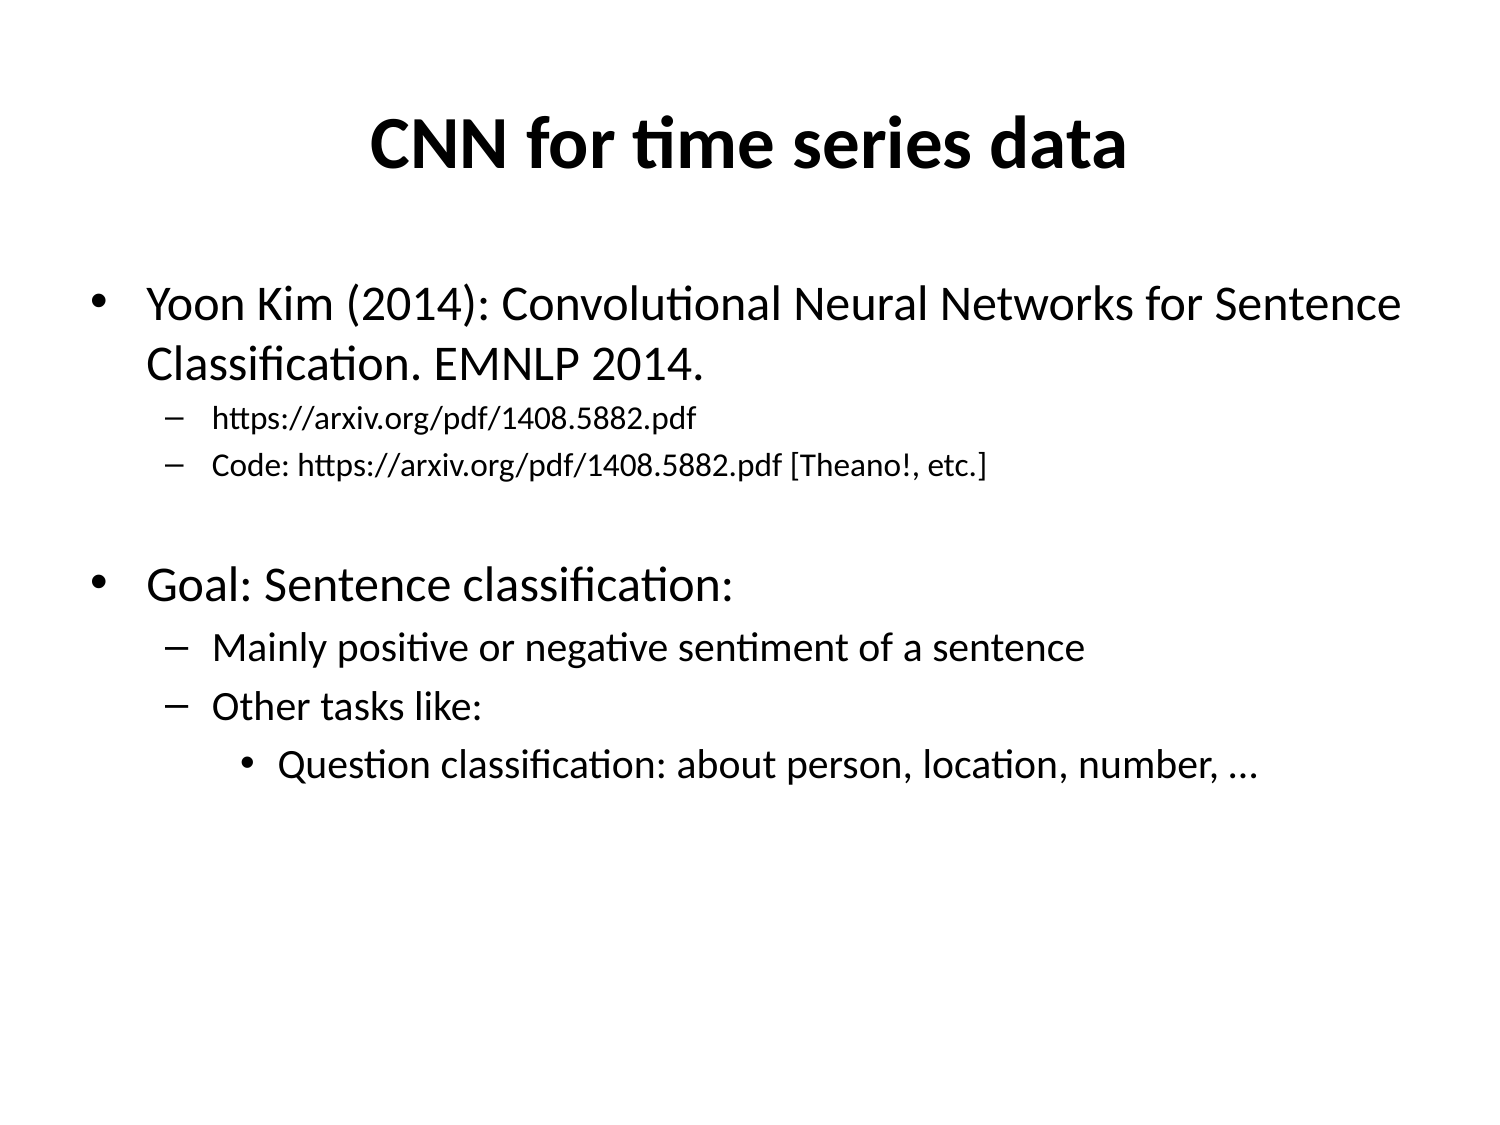

# CNN for time series data
Yoon Kim (2014): Convolutional Neural Networks for Sentence Classification. EMNLP 2014.
https://arxiv.org/pdf/1408.5882.pdf
Code: https://arxiv.org/pdf/1408.5882.pdf [Theano!, etc.]

Goal: Sentence classification:
Mainly positive or negative sentiment of a sentence
Other tasks like:
Question classification: about person, location, number, …